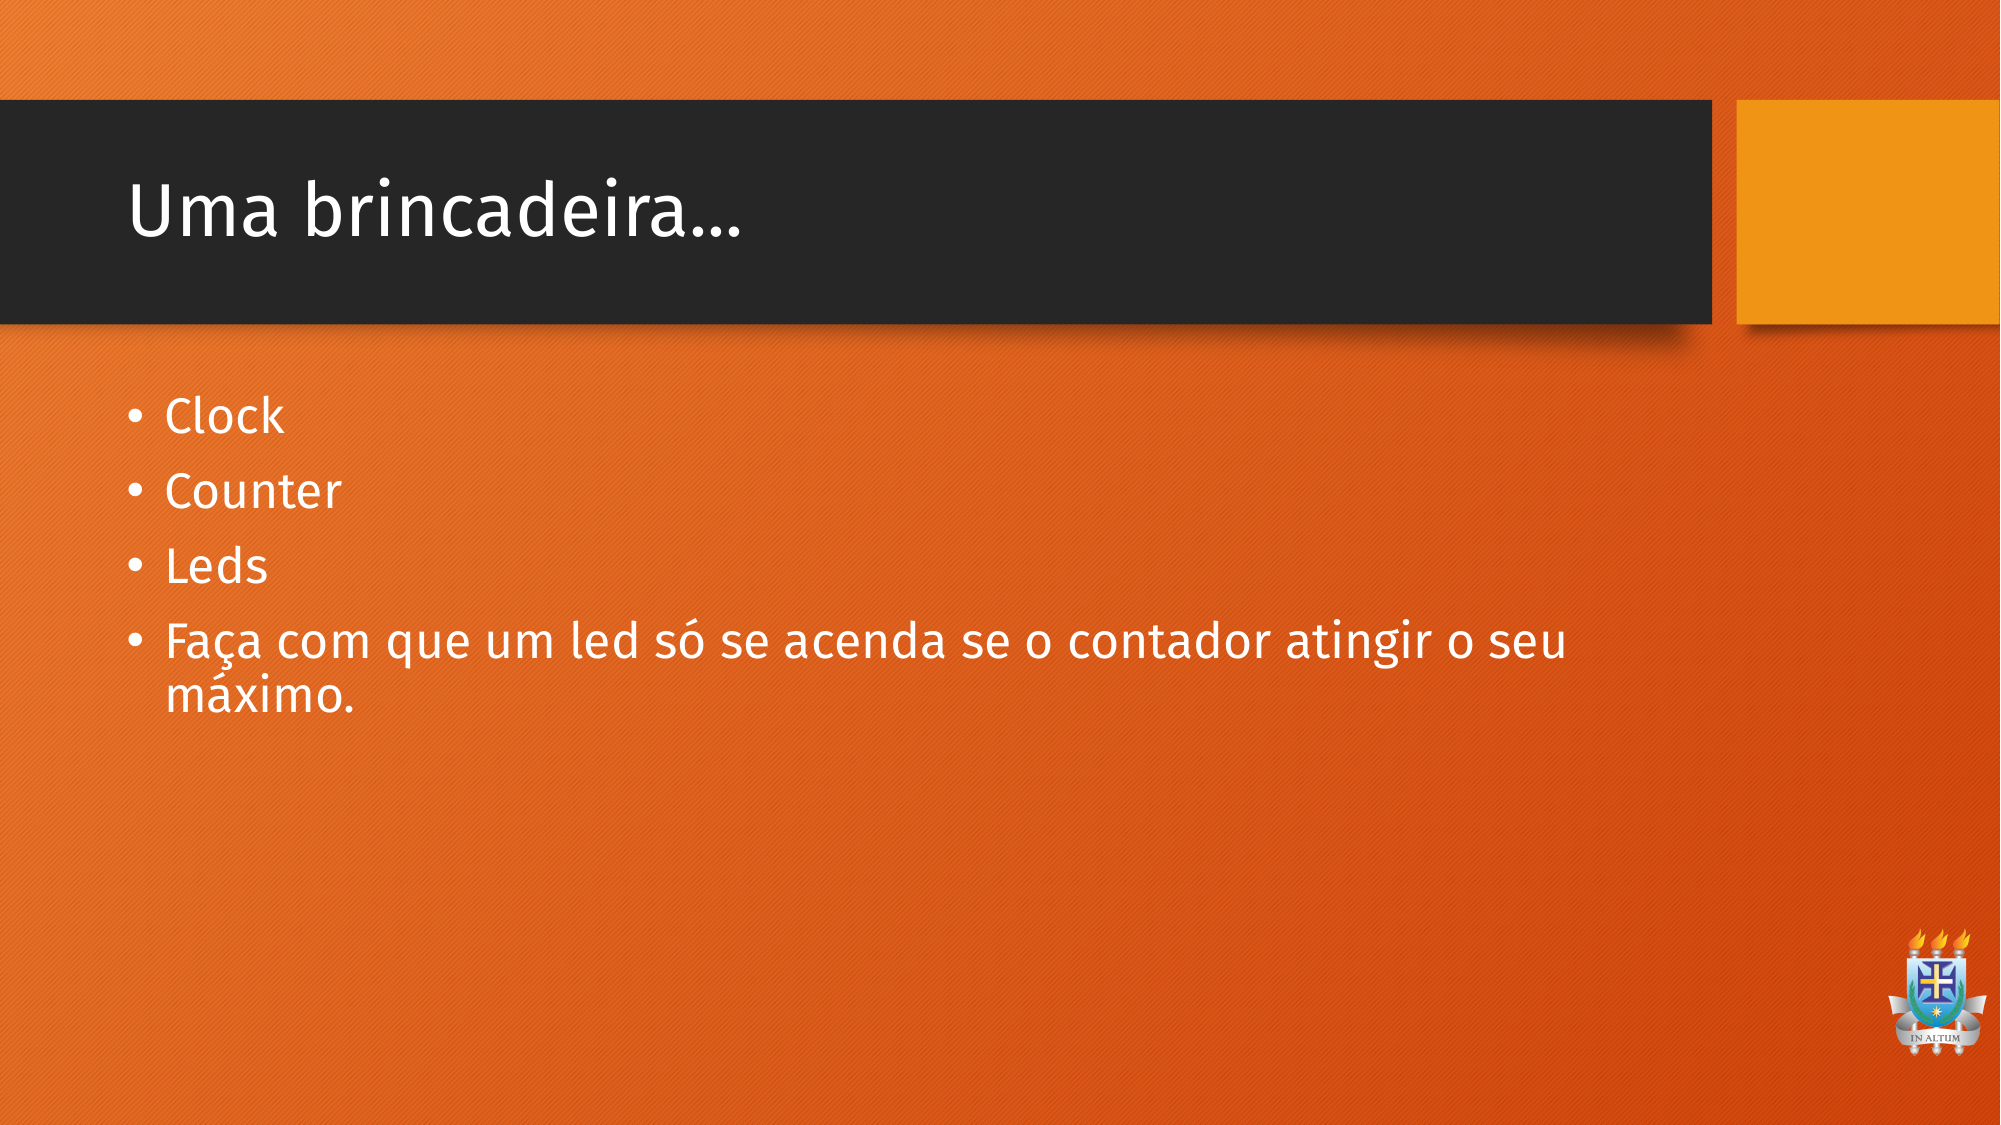

# Uma brincadeira...
Clock
Counter
Leds
Faça com que um led só se acenda se o contador atingir o seu máximo.